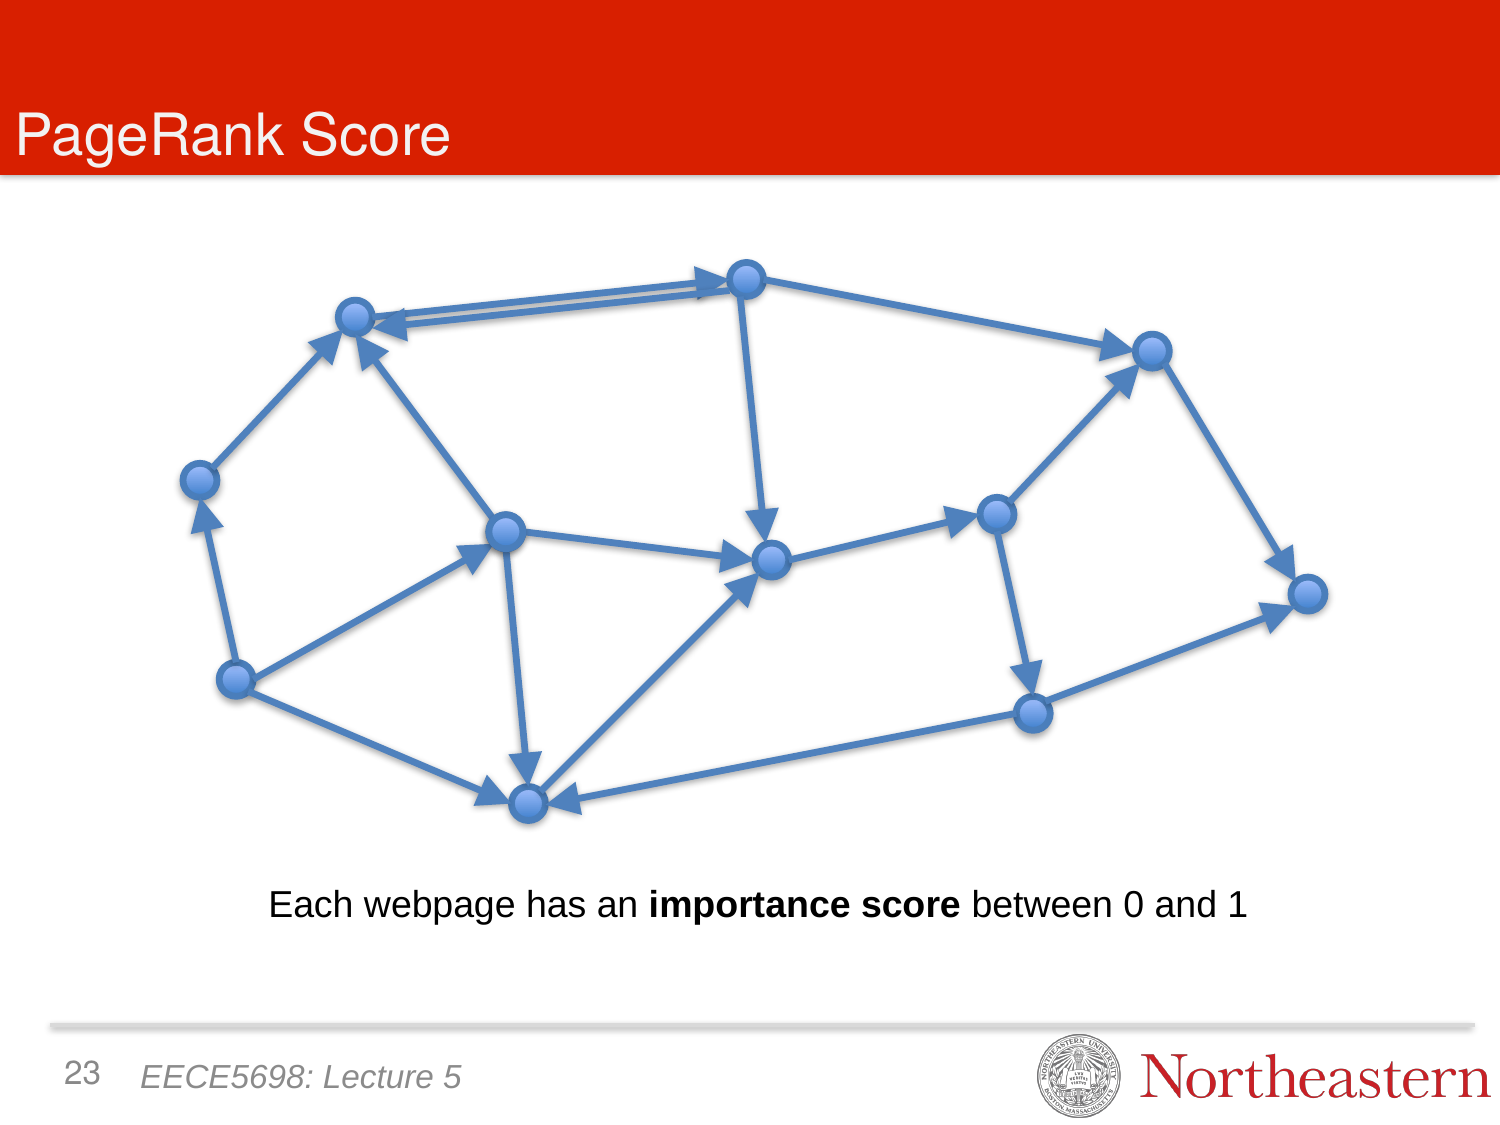

# PageRank Score

Each webpage has an importance score between 0 and 1
23
EECE5698: Lecture 5